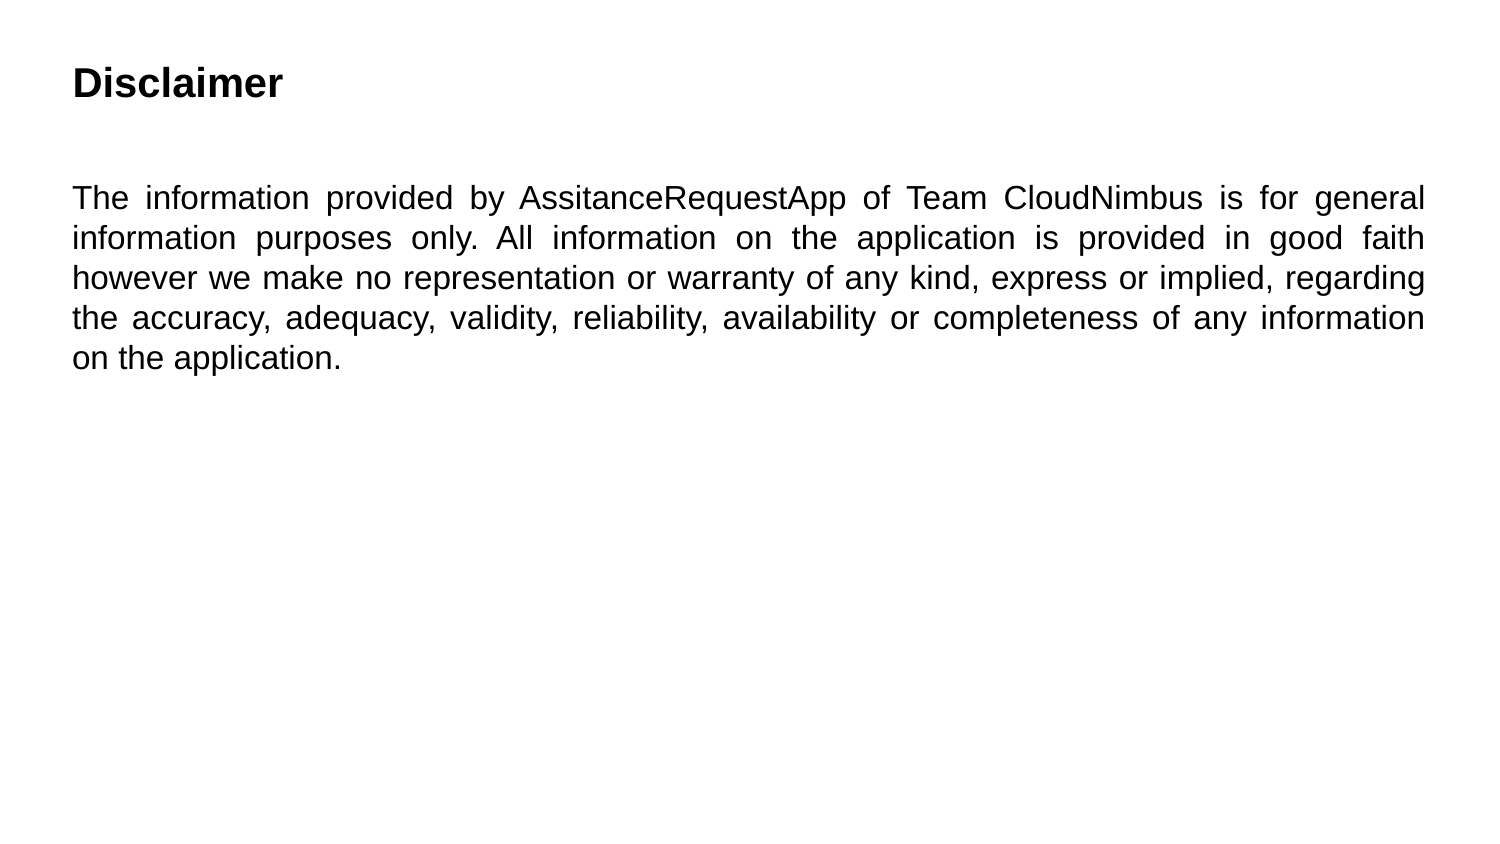

# Disclaimer
The information provided by AssitanceRequestApp of Team CloudNimbus is for general information purposes only. All information on the application is provided in good faith however we make no representation or warranty of any kind, express or implied, regarding the accuracy, adequacy, validity, reliability, availability or completeness of any information on the application.